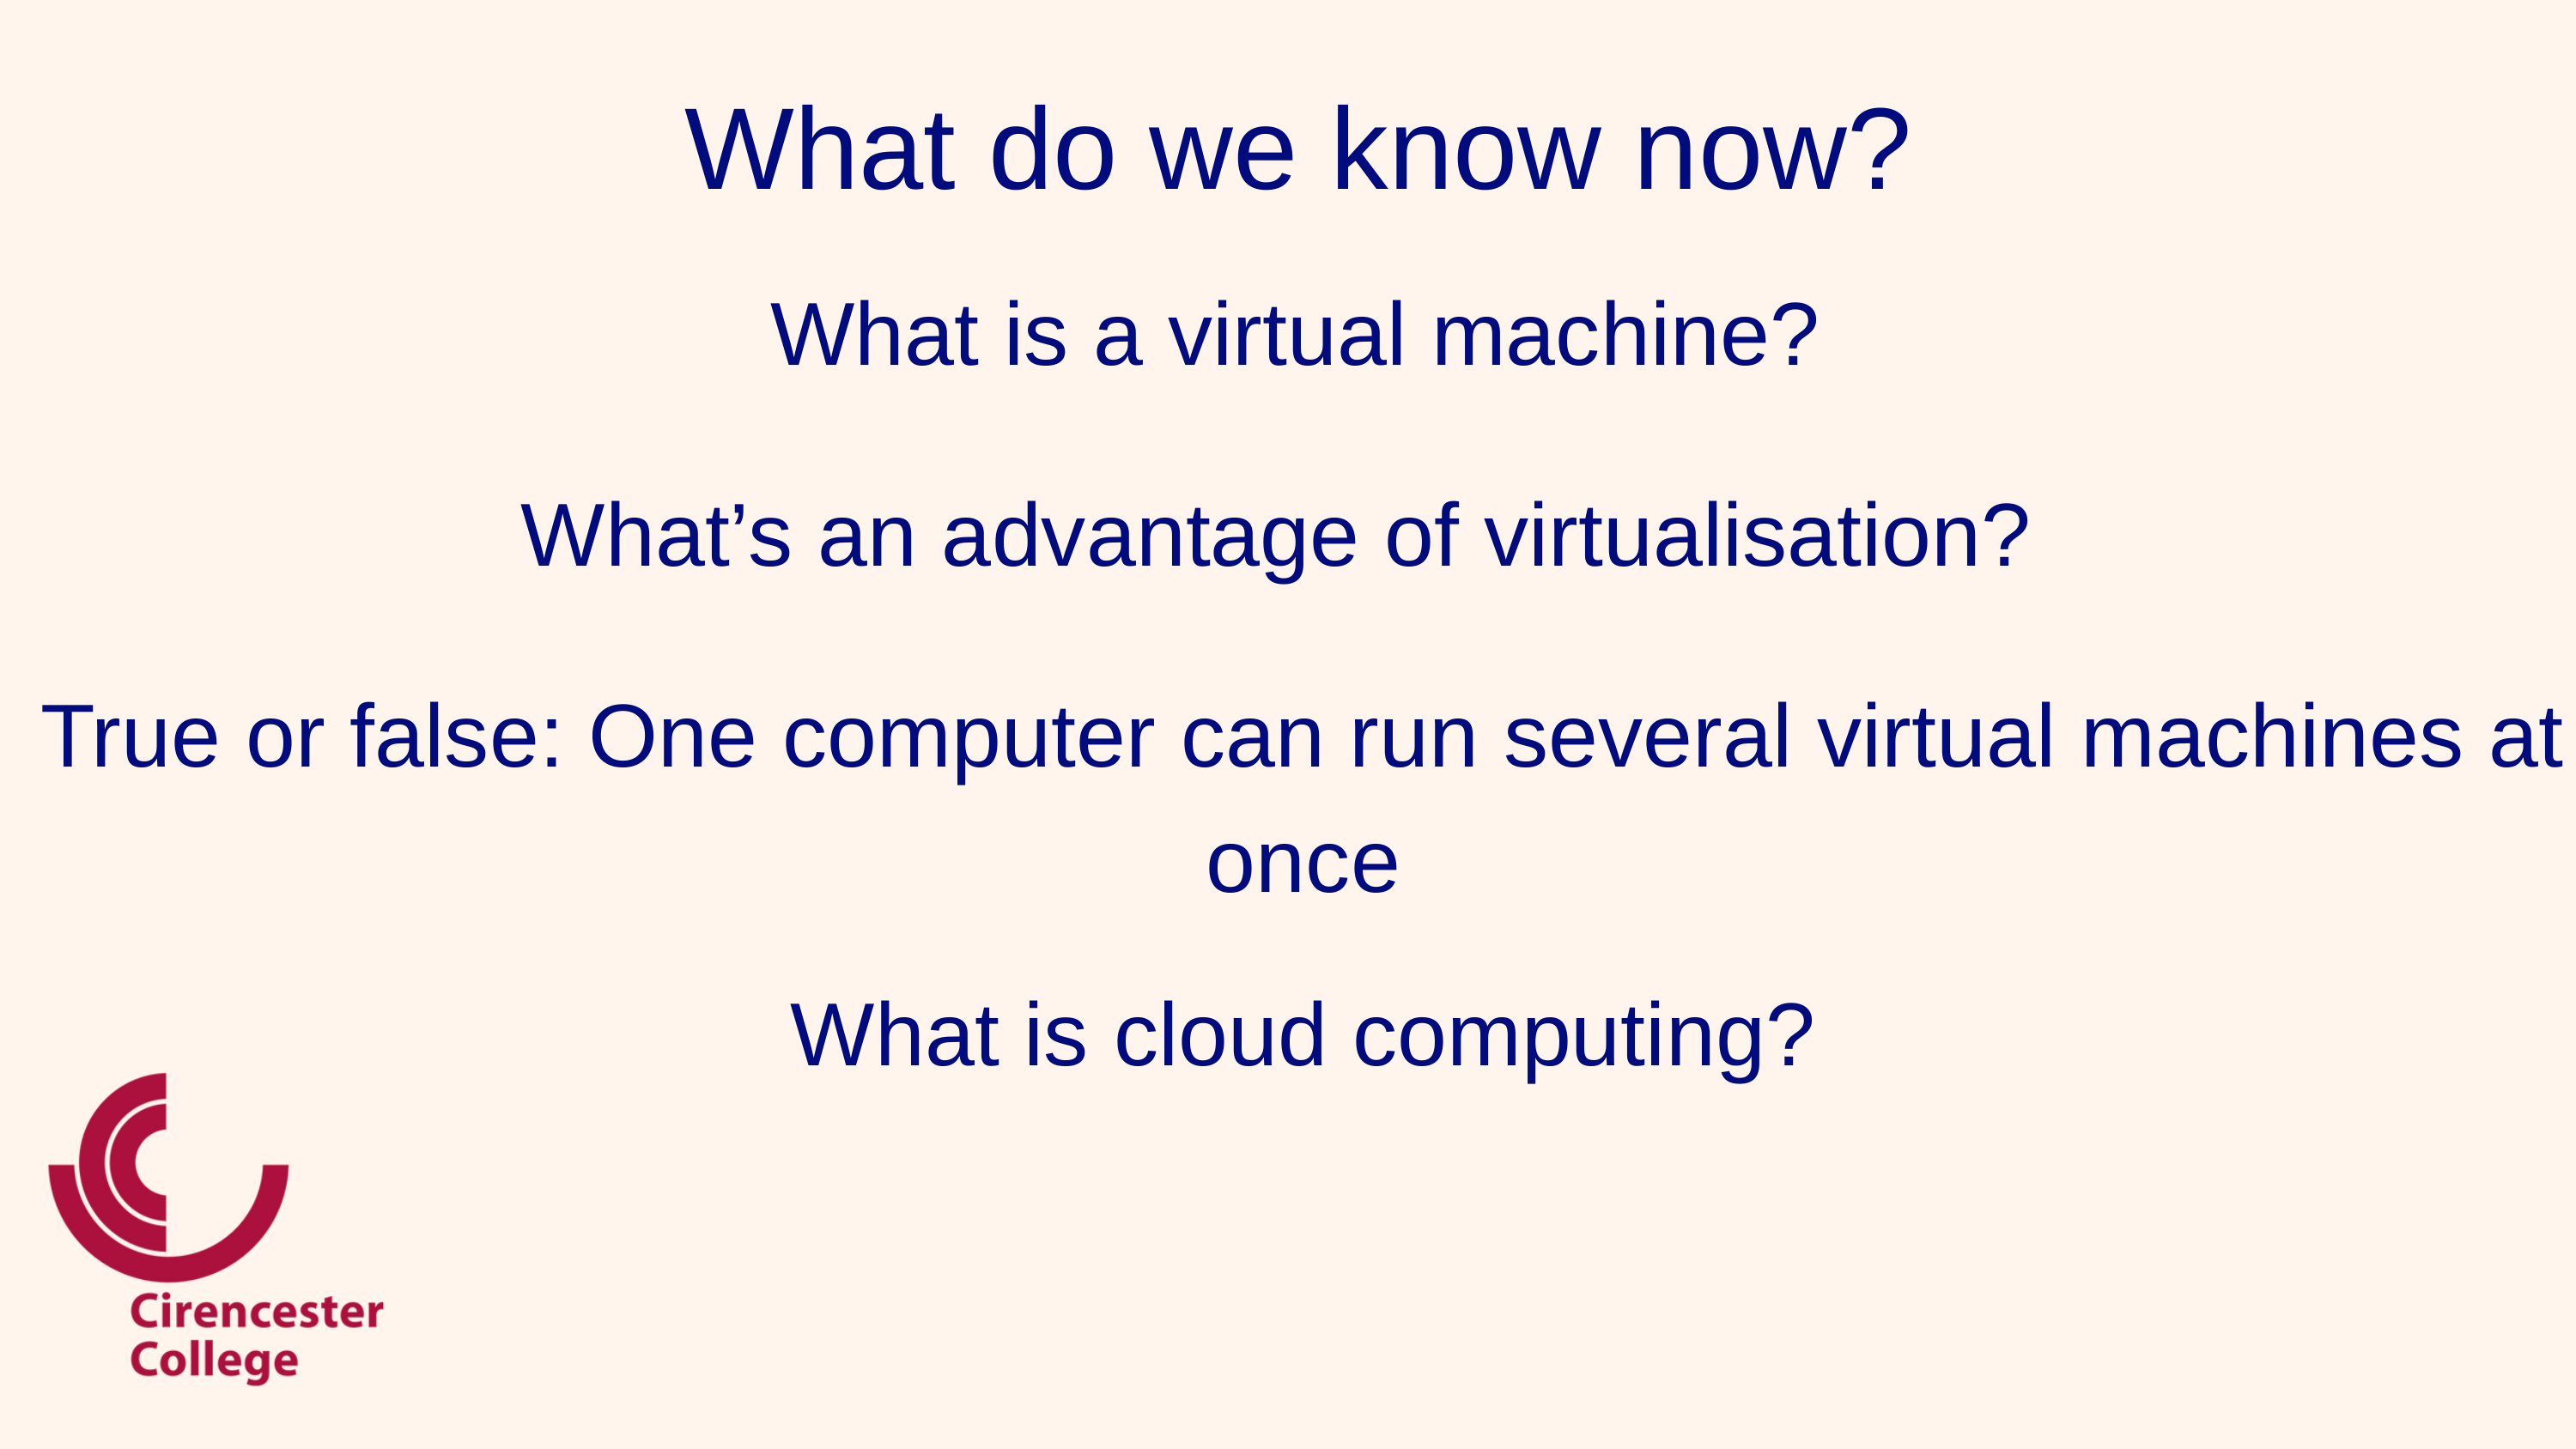

What do we know now?
What is a virtual machine?
What’s an advantage of virtualisation?
True or false: One computer can run several virtual machines at once
What is cloud computing?